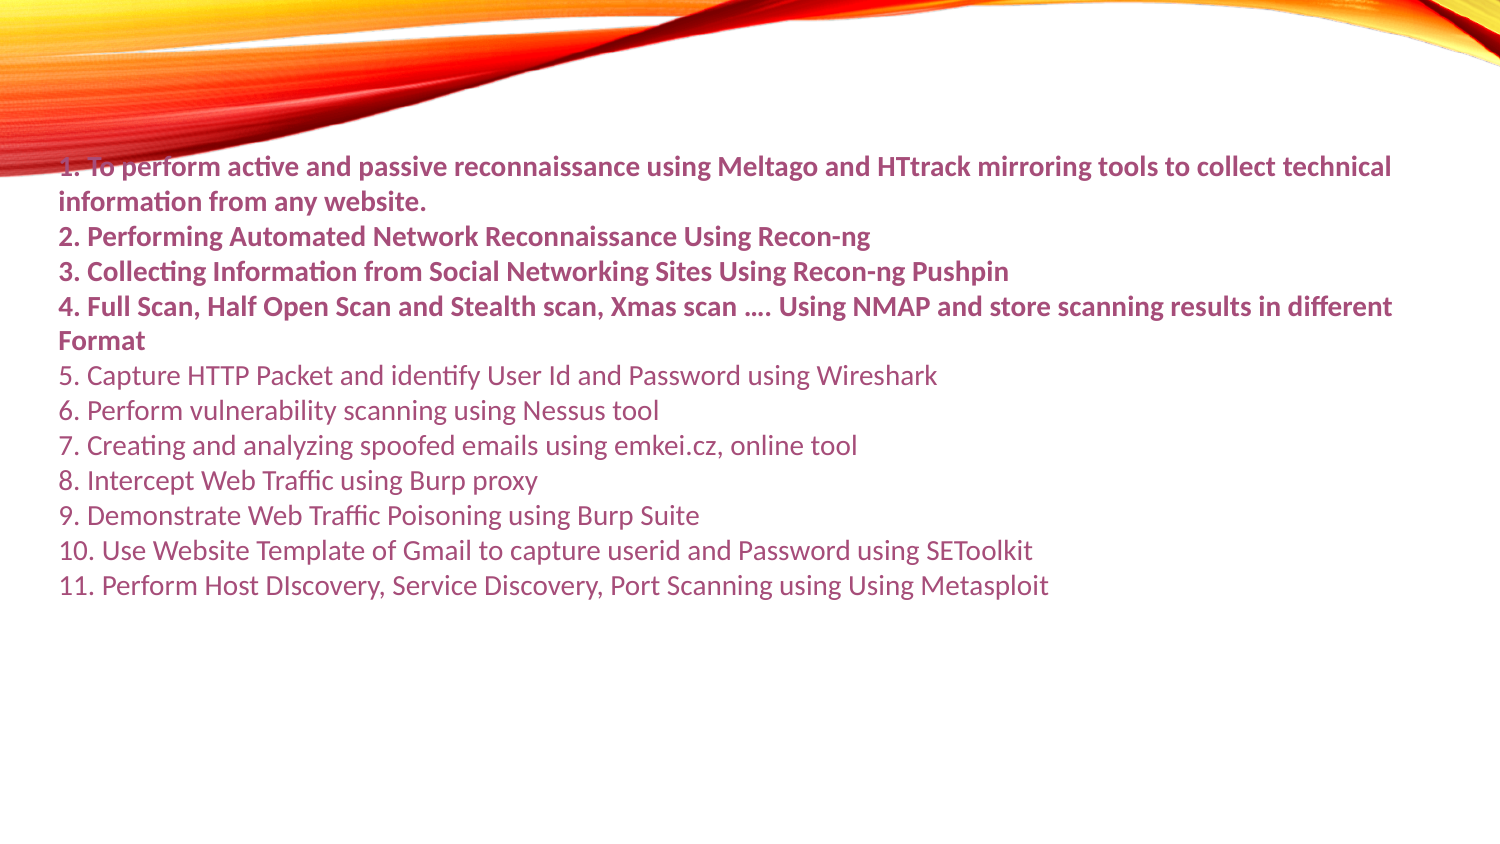

1. To perform active and passive reconnaissance using Meltago and HTtrack mirroring tools to collect technical information from any website.
2. Performing Automated Network Reconnaissance Using Recon-ng
3. Collecting Information from Social Networking Sites Using Recon-ng Pushpin
4. Full Scan, Half Open Scan and Stealth scan, Xmas scan …. Using NMAP and store scanning results in different Format
5. Capture HTTP Packet and identify User Id and Password using Wireshark
6. Perform vulnerability scanning using Nessus tool
7. Creating and analyzing spoofed emails using emkei.cz, online tool
8. Intercept Web Traffic using Burp proxy
9. Demonstrate Web Traffic Poisoning using Burp Suite
10. Use Website Template of Gmail to capture userid and Password using SEToolkit
11. Perform Host DIscovery, Service Discovery, Port Scanning using Using Metasploit